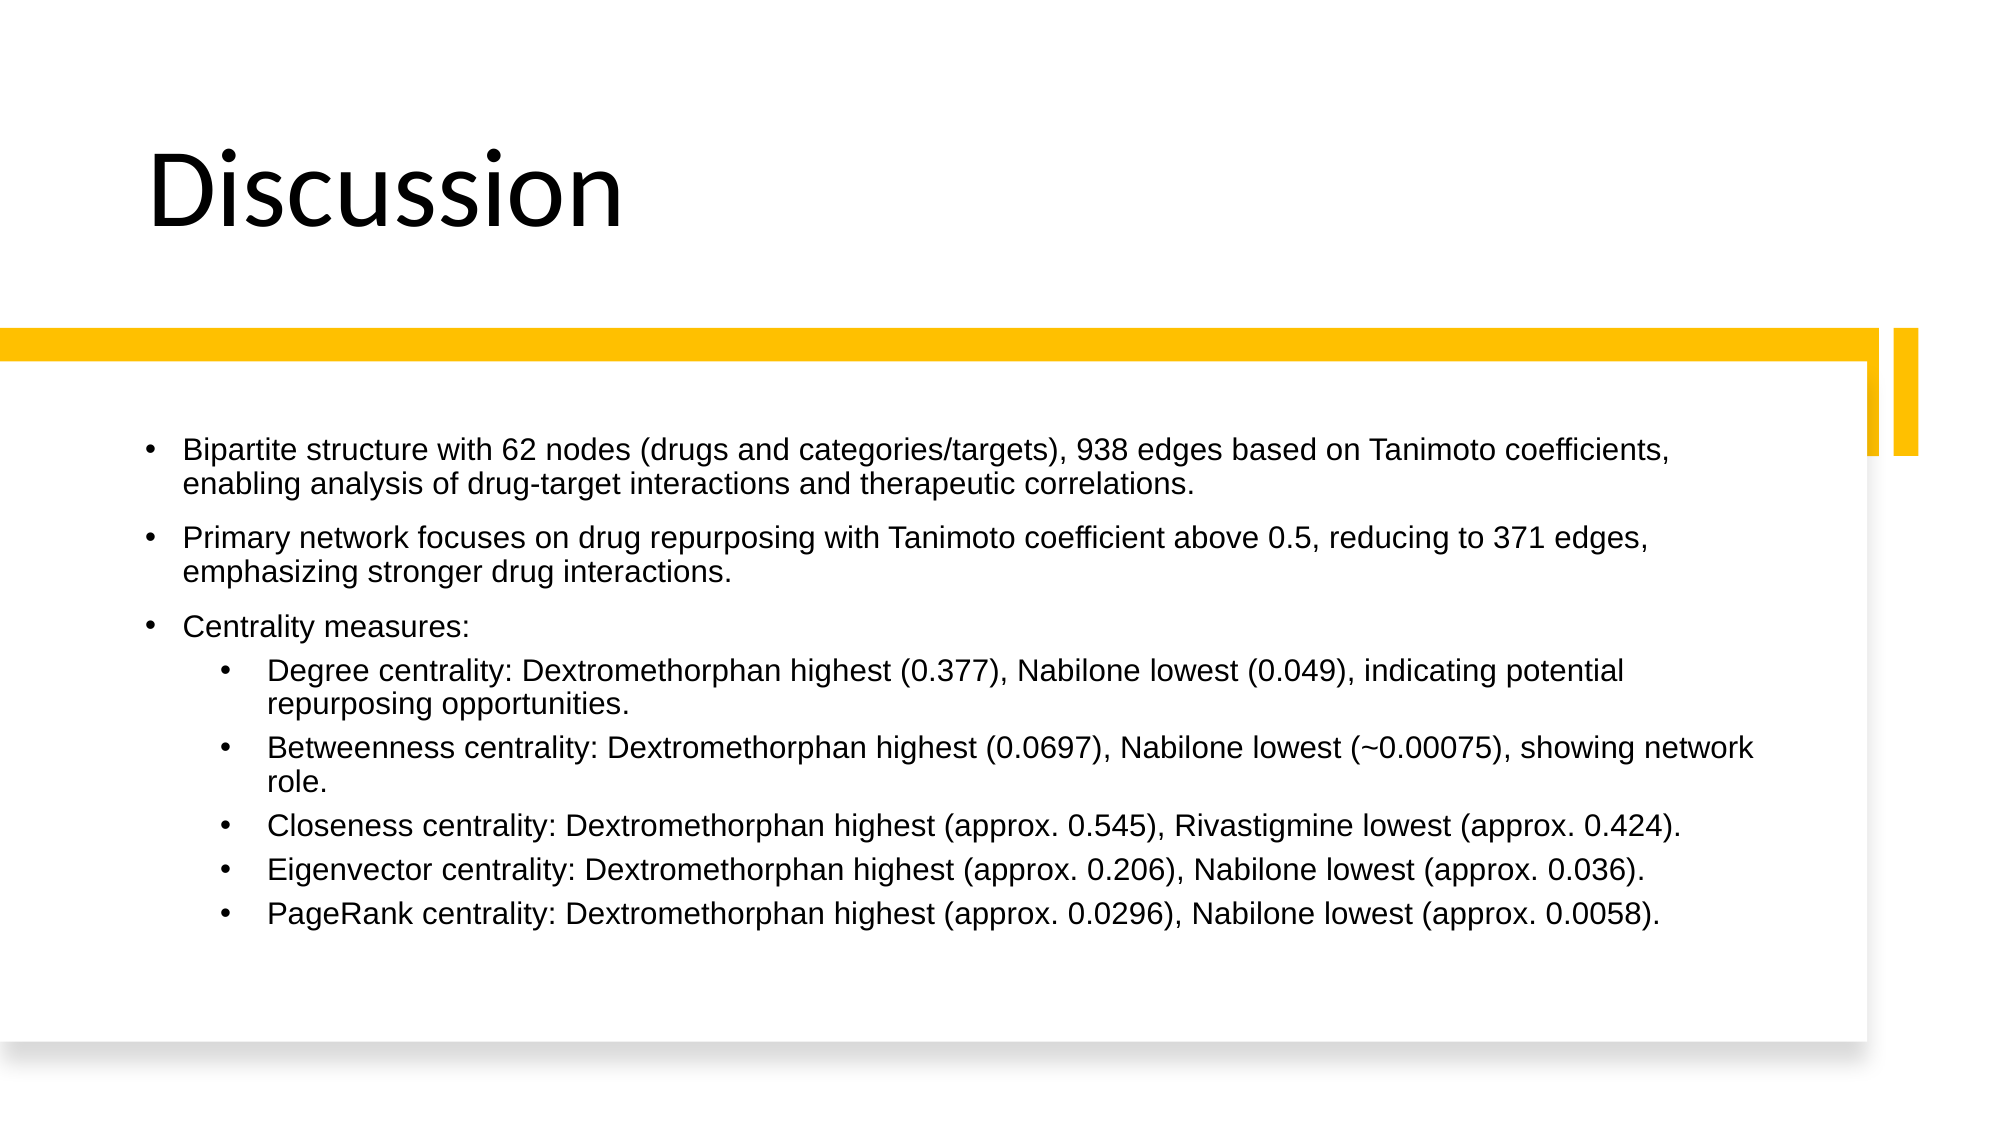

# Discussion

Bipartite structure with 62 nodes (drugs and categories/targets), 938 edges based on Tanimoto coefficients, enabling analysis of drug-target interactions and therapeutic correlations.
Primary network focuses on drug repurposing with Tanimoto coefficient above 0.5, reducing to 371 edges, emphasizing stronger drug interactions.
Centrality measures:
Degree centrality: Dextromethorphan highest (0.377), Nabilone lowest (0.049), indicating potential repurposing opportunities.
Betweenness centrality: Dextromethorphan highest (0.0697), Nabilone lowest (~0.00075), showing network role.
Closeness centrality: Dextromethorphan highest (approx. 0.545), Rivastigmine lowest (approx. 0.424).
Eigenvector centrality: Dextromethorphan highest (approx. 0.206), Nabilone lowest (approx. 0.036).
PageRank centrality: Dextromethorphan highest (approx. 0.0296), Nabilone lowest (approx. 0.0058).